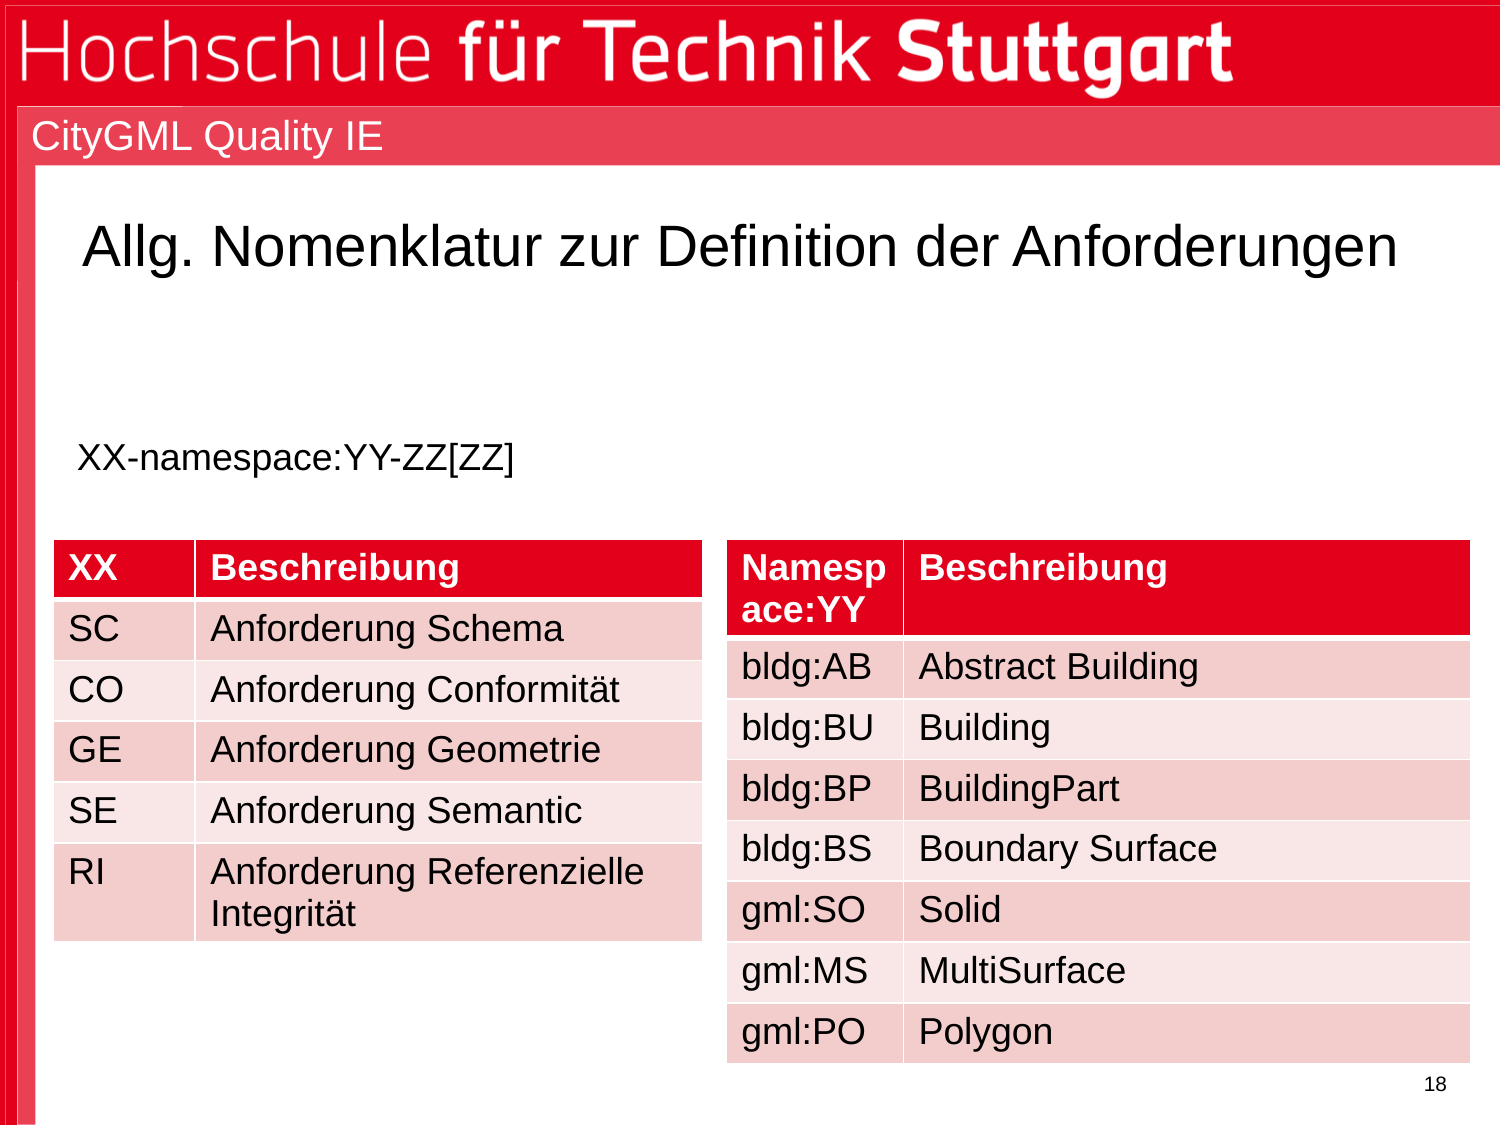

CityGML Quality IE
# Allg. Nomenklatur zur Definition der Anforderungen
XX-namespace:YY-ZZ[ZZ]

| XX | Beschreibung |
| --- | --- |
| SC | Anforderung Schema |
| CO | Anforderung Conformität |
| GE | Anforderung Geometrie |
| SE | Anforderung Semantic |
| RI | Anforderung Referenzielle Integrität |
| Namespace:YY | Beschreibung |
| --- | --- |
| bldg:AB | Abstract Building |
| bldg:BU | Building |
| bldg:BP | BuildingPart |
| bldg:BS | Boundary Surface |
| gml:SO | Solid |
| gml:MS | MultiSurface |
| gml:PO | Polygon |
18